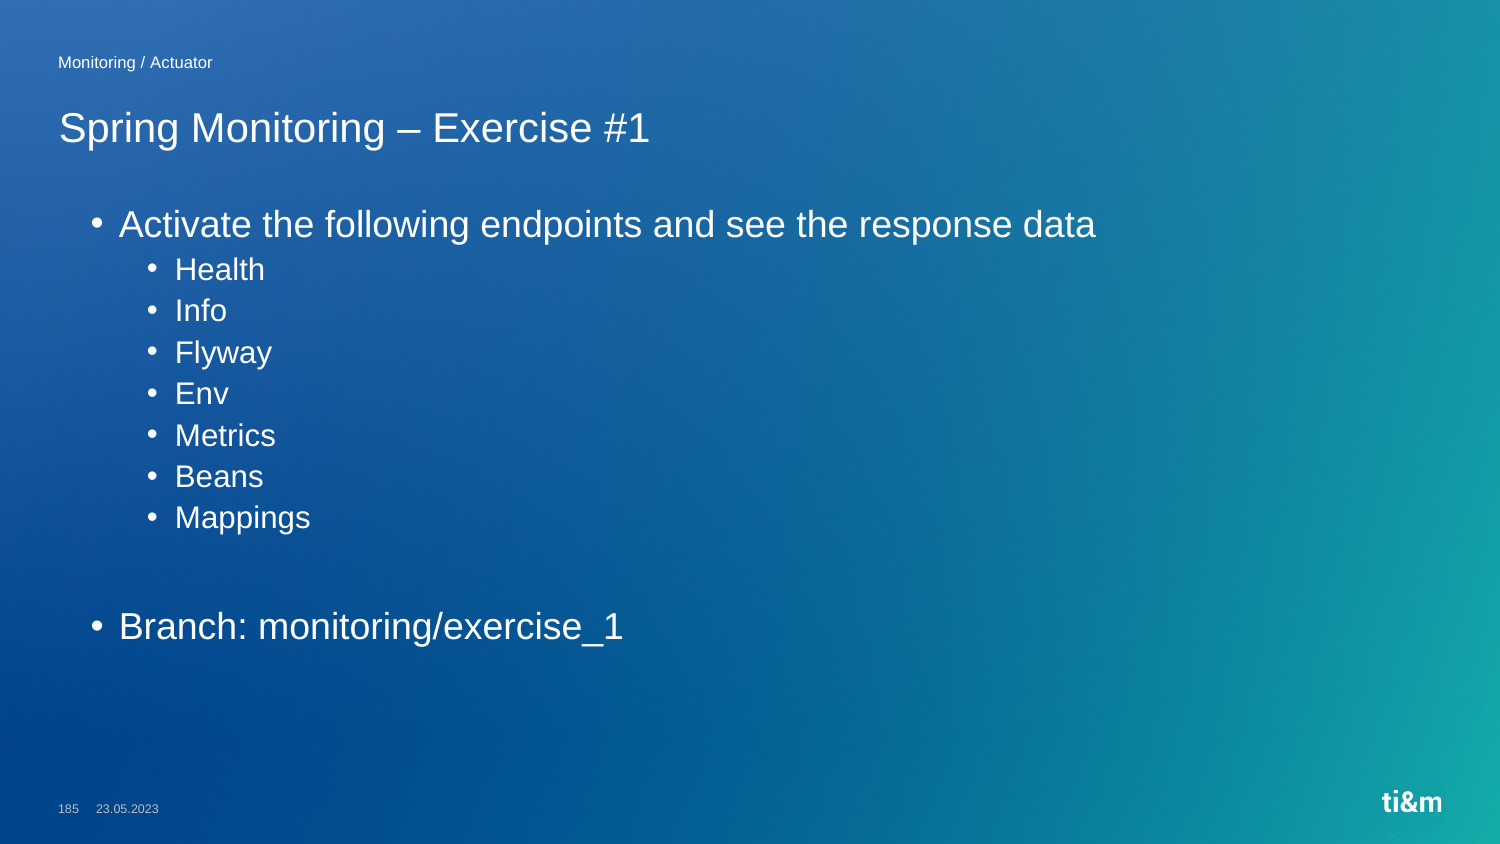

Monitoring / Actuator
# Spring Monitoring – Exercise #1
Activate the following endpoints and see the response data
Health
Info
Flyway
Env
Metrics
Beans
Mappings

Branch: monitoring/exercise_1
185
23.05.2023